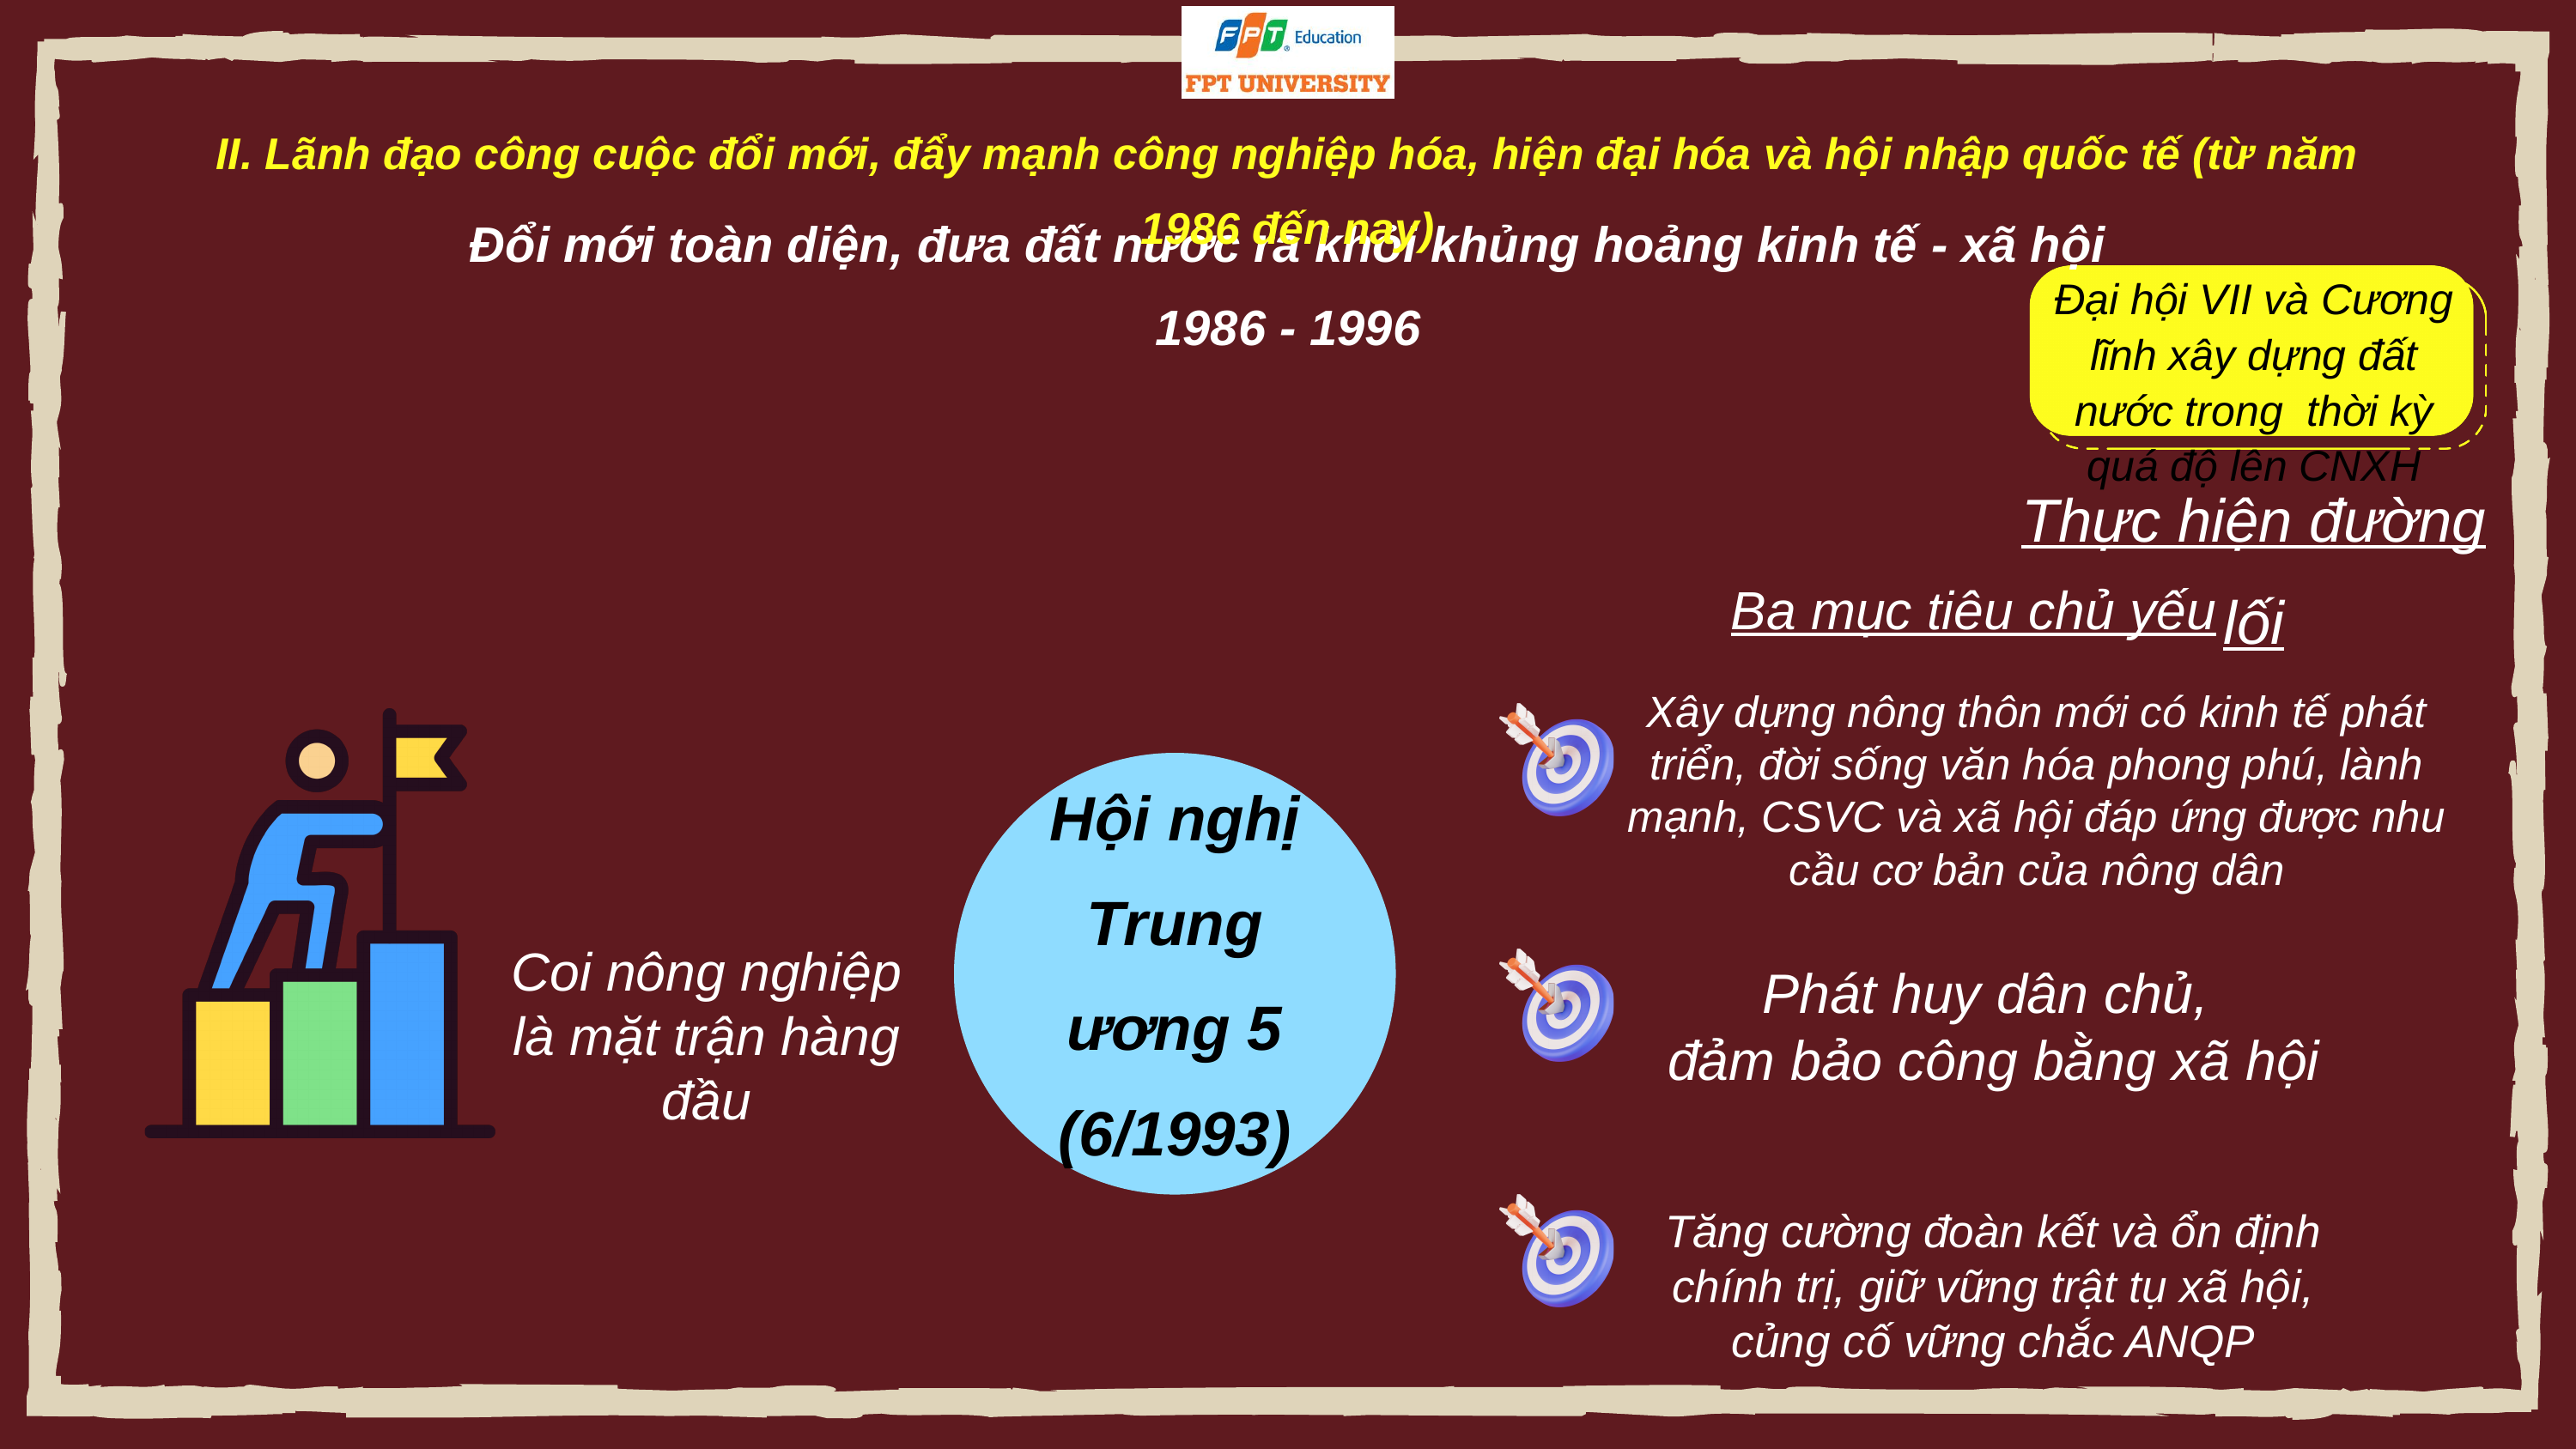

II. Lãnh đạo công cuộc đổi mới, đẩy mạnh công nghiệp hóa, hiện đại hóa và hội nhập quốc tế (từ năm 1986 đến nay)
Đổi mới toàn diện, đưa đất nước ra khỏi khủng hoảng kinh tế - xã hội 1986 - 1996

Đại hội VII và Cương lĩnh xây dựng đất nước trong  thời kỳ quá độ lên CNXH
Thực hiện đường lối
Ba mục tiêu chủ yếu
Xây dựng nông thôn mới có kinh tế phát triển, đời sống văn hóa phong phú, lành mạnh, CSVC và xã hội đáp ứng được nhu cầu cơ bản của nông dân

Hội nghị Trung ương 5 (6/1993)
Coi nông nghiệp là mặt trận hàng đầu

Phát huy dân chủ,
đảm bảo công bằng xã hội

Tăng cường đoàn kết và ổn định chính trị, giữ vững trật tụ xã hội, củng cố vững chắc ANQP